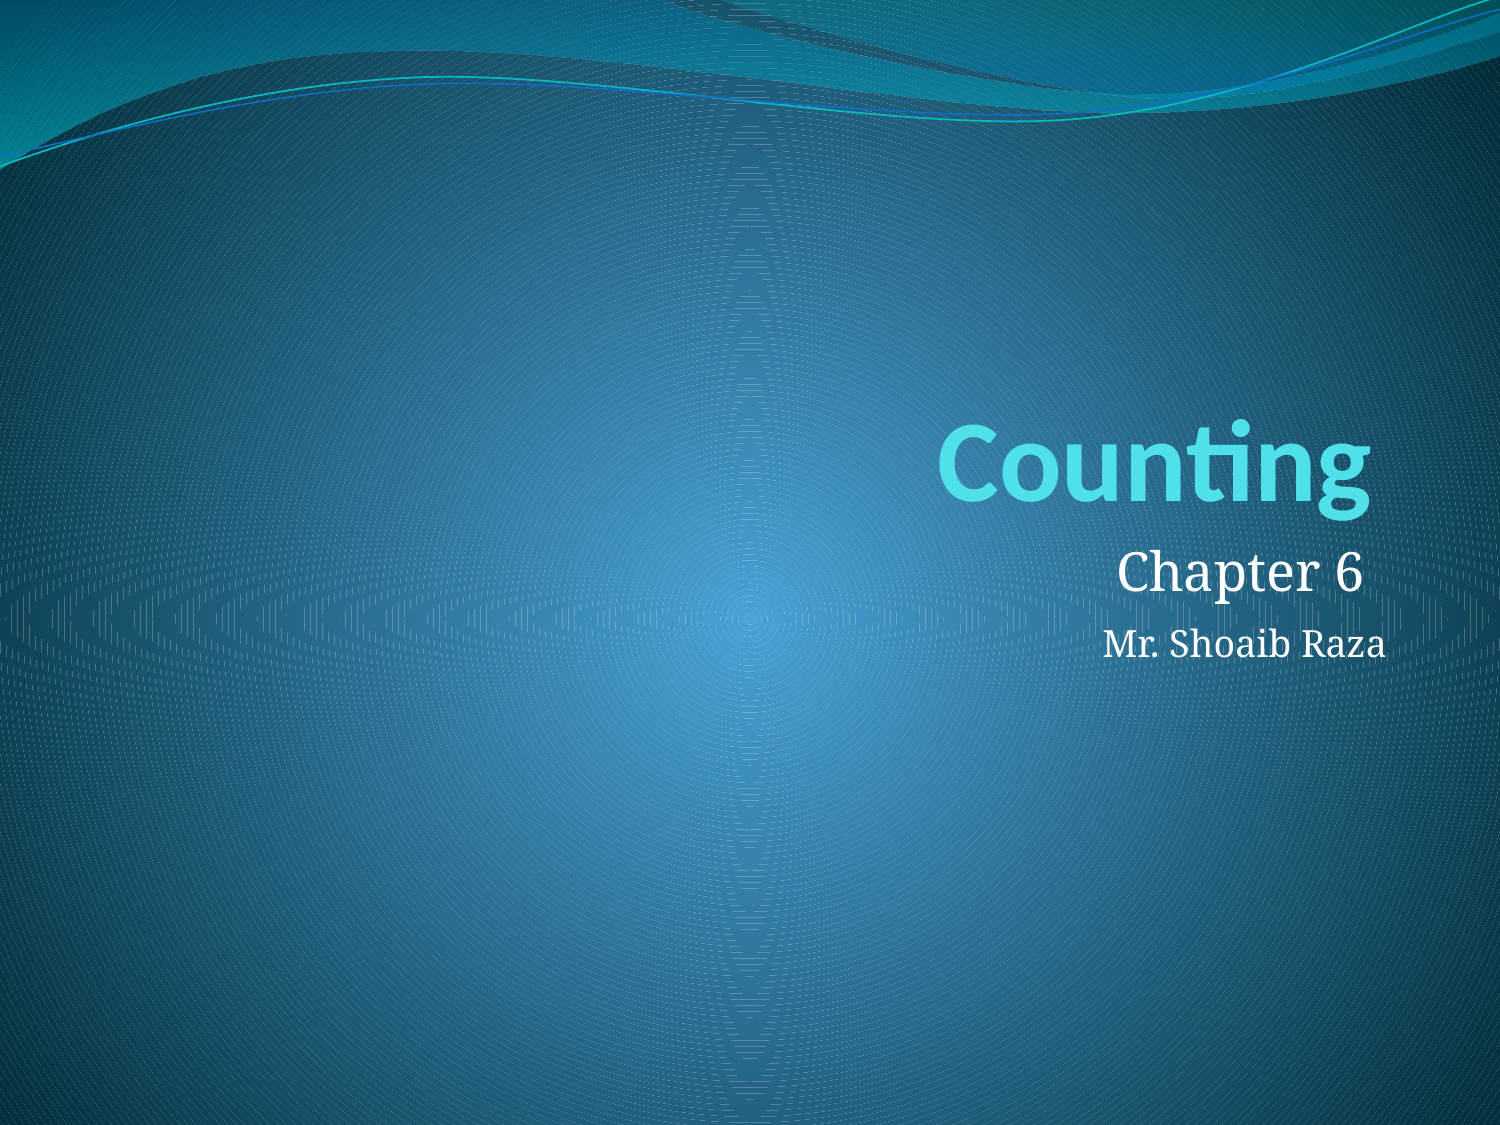

# Counting
Chapter 6
Mr. Shoaib Raza